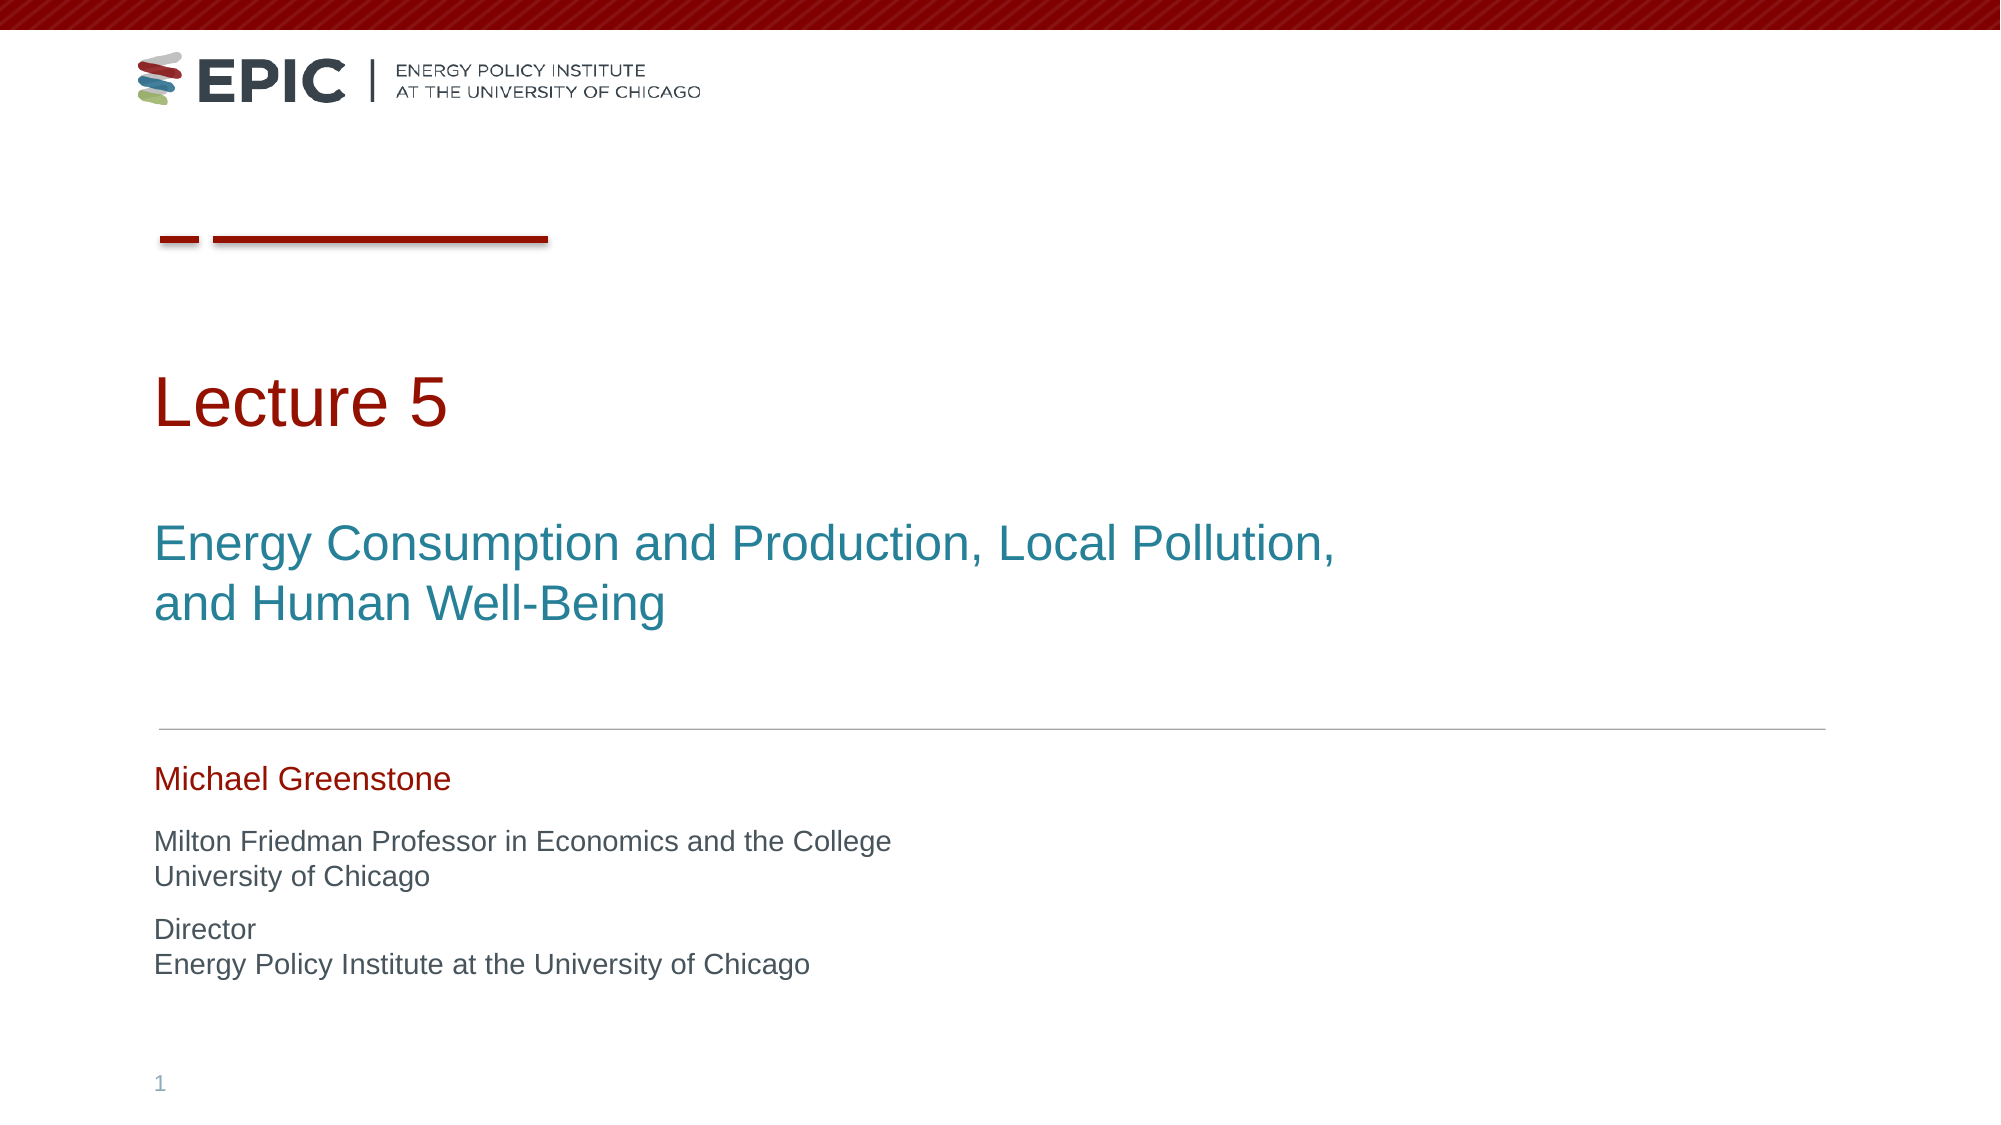

# Lecture 5
Energy Consumption and Production, Local Pollution, and Human Well-Being
Michael Greenstone
Milton Friedman Professor in Economics and the College
University of Chicago
Director
Energy Policy Institute at the University of Chicago
1